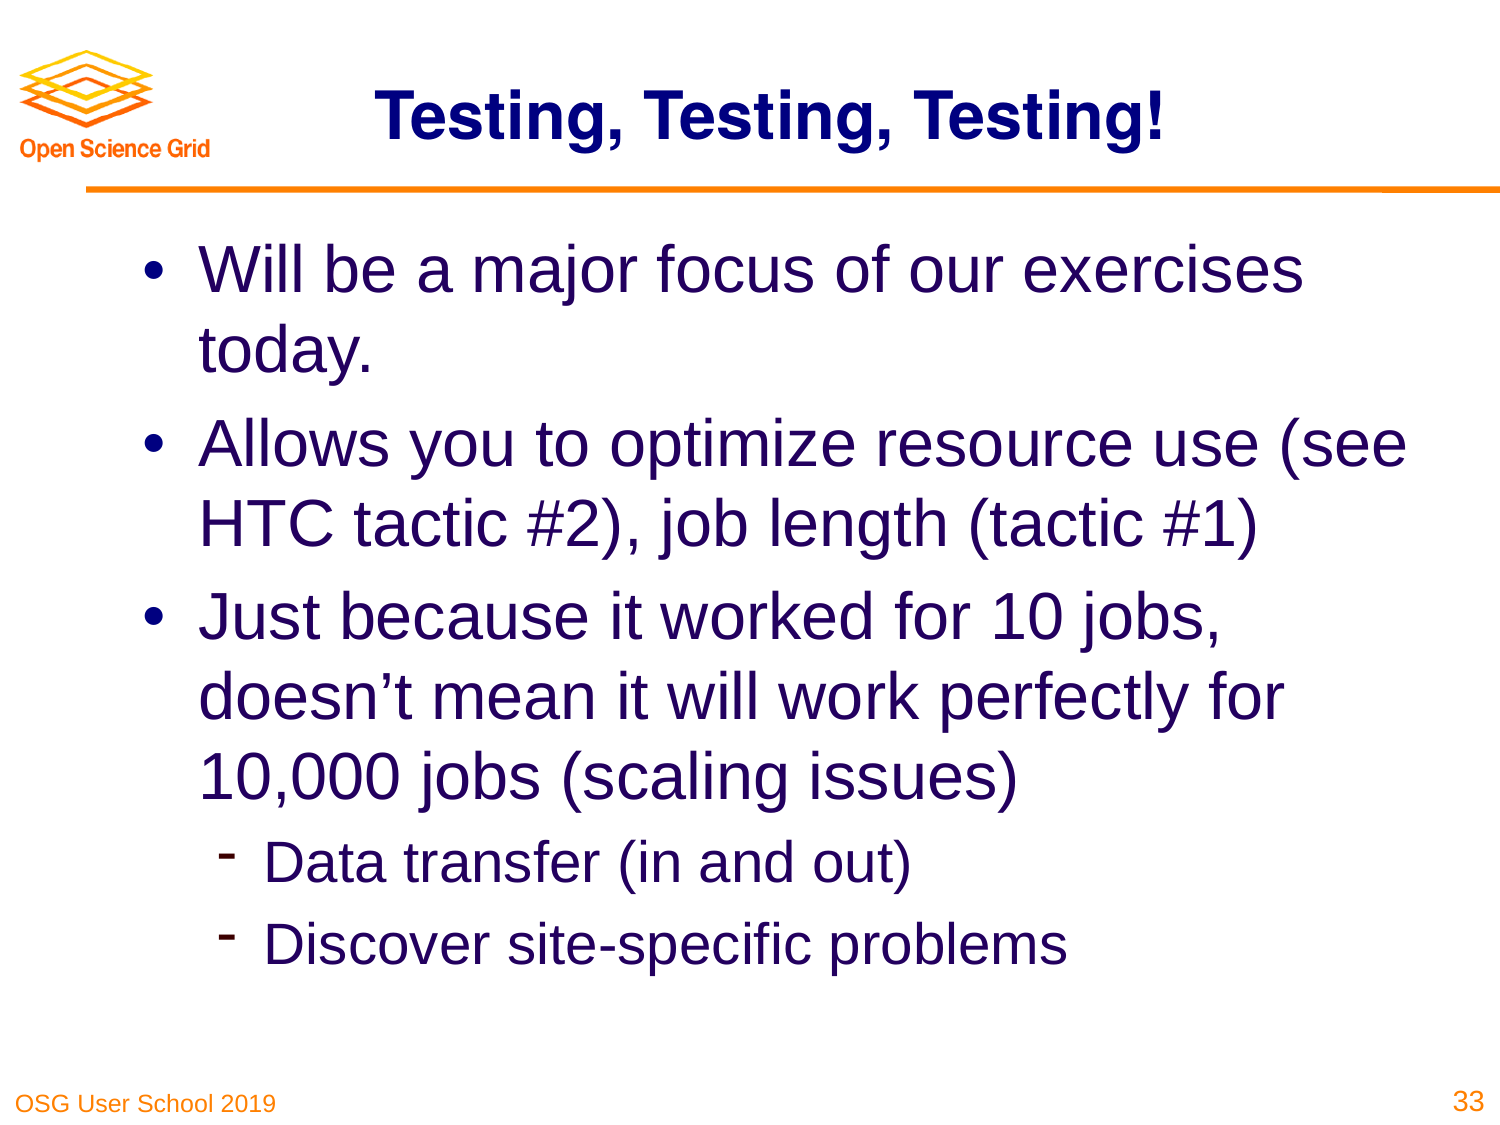

# Testing, Testing, Testing!
Will be a major focus of our exercises today.
Allows you to optimize resource use (see HTC tactic #2), job length (tactic #1)
Just because it worked for 10 jobs, doesn’t mean it will work perfectly for 10,000 jobs (scaling issues)
Data transfer (in and out)
Discover site-specific problems
33